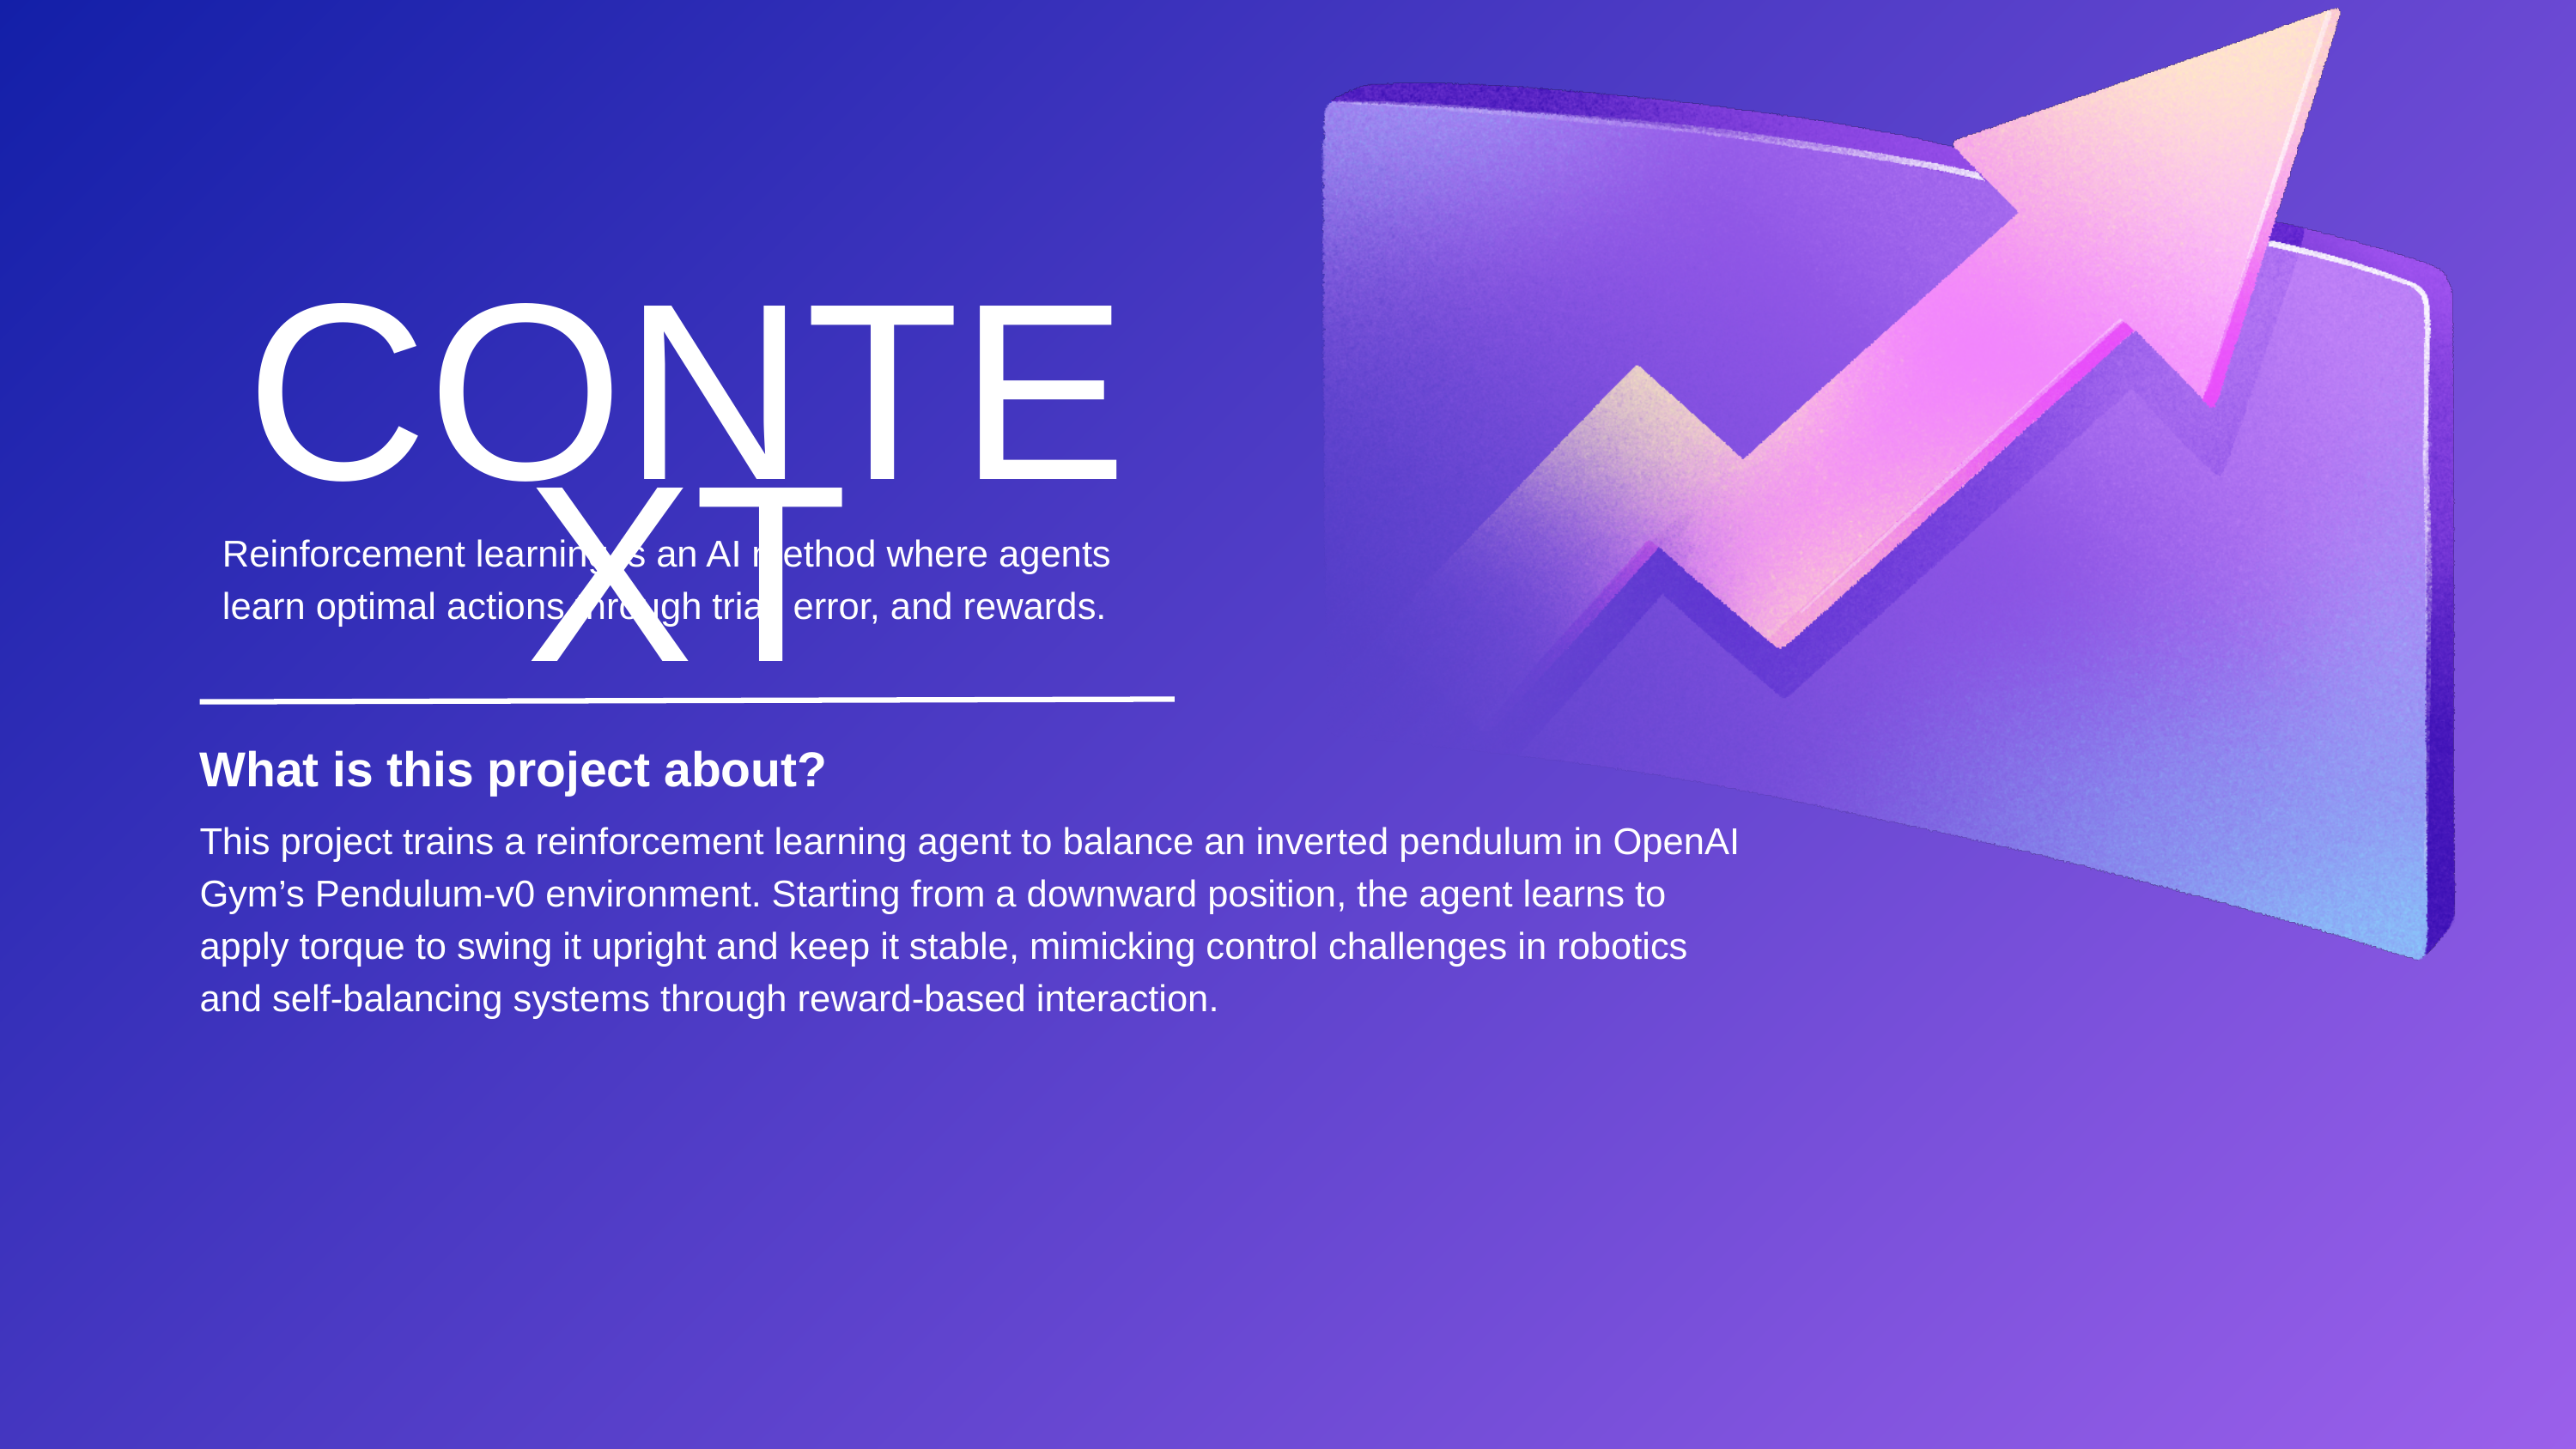

CONTEXT
Reinforcement learning is an AI method where agents learn optimal actions through trial, error, and rewards.

What is this project about?
This project trains a reinforcement learning agent to balance an inverted pendulum in OpenAI Gym’s Pendulum-v0 environment. Starting from a downward position, the agent learns to apply torque to swing it upright and keep it stable, mimicking control challenges in robotics and self-balancing systems through reward-based interaction.